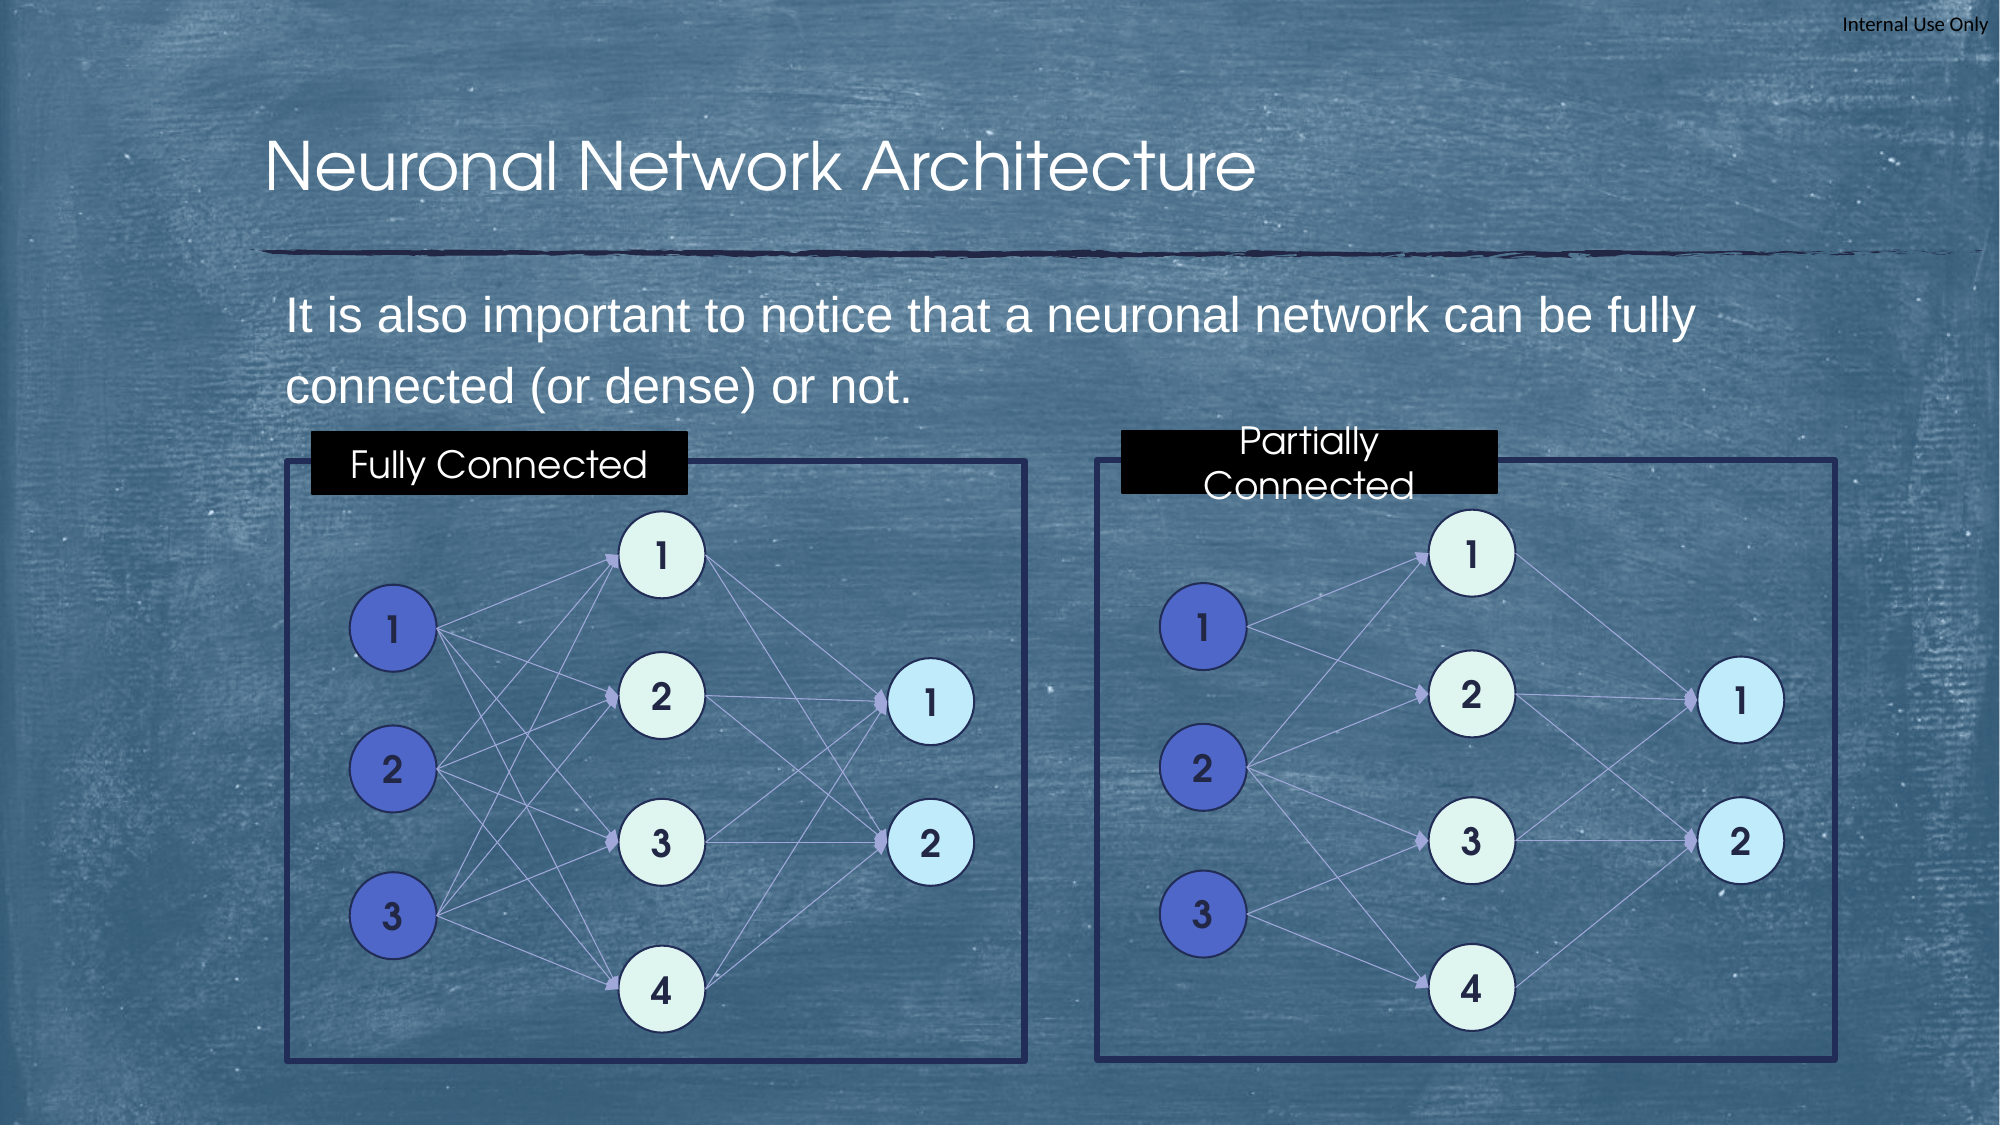

# Neuronal Network Architecture
It is also important to notice that a neuronal network can be fully connected (or dense) or not.
Partially Connected

1
1
2
1
2
3
2
3
4
Fully Connected

1
1
2
1
2
3
2
3
4